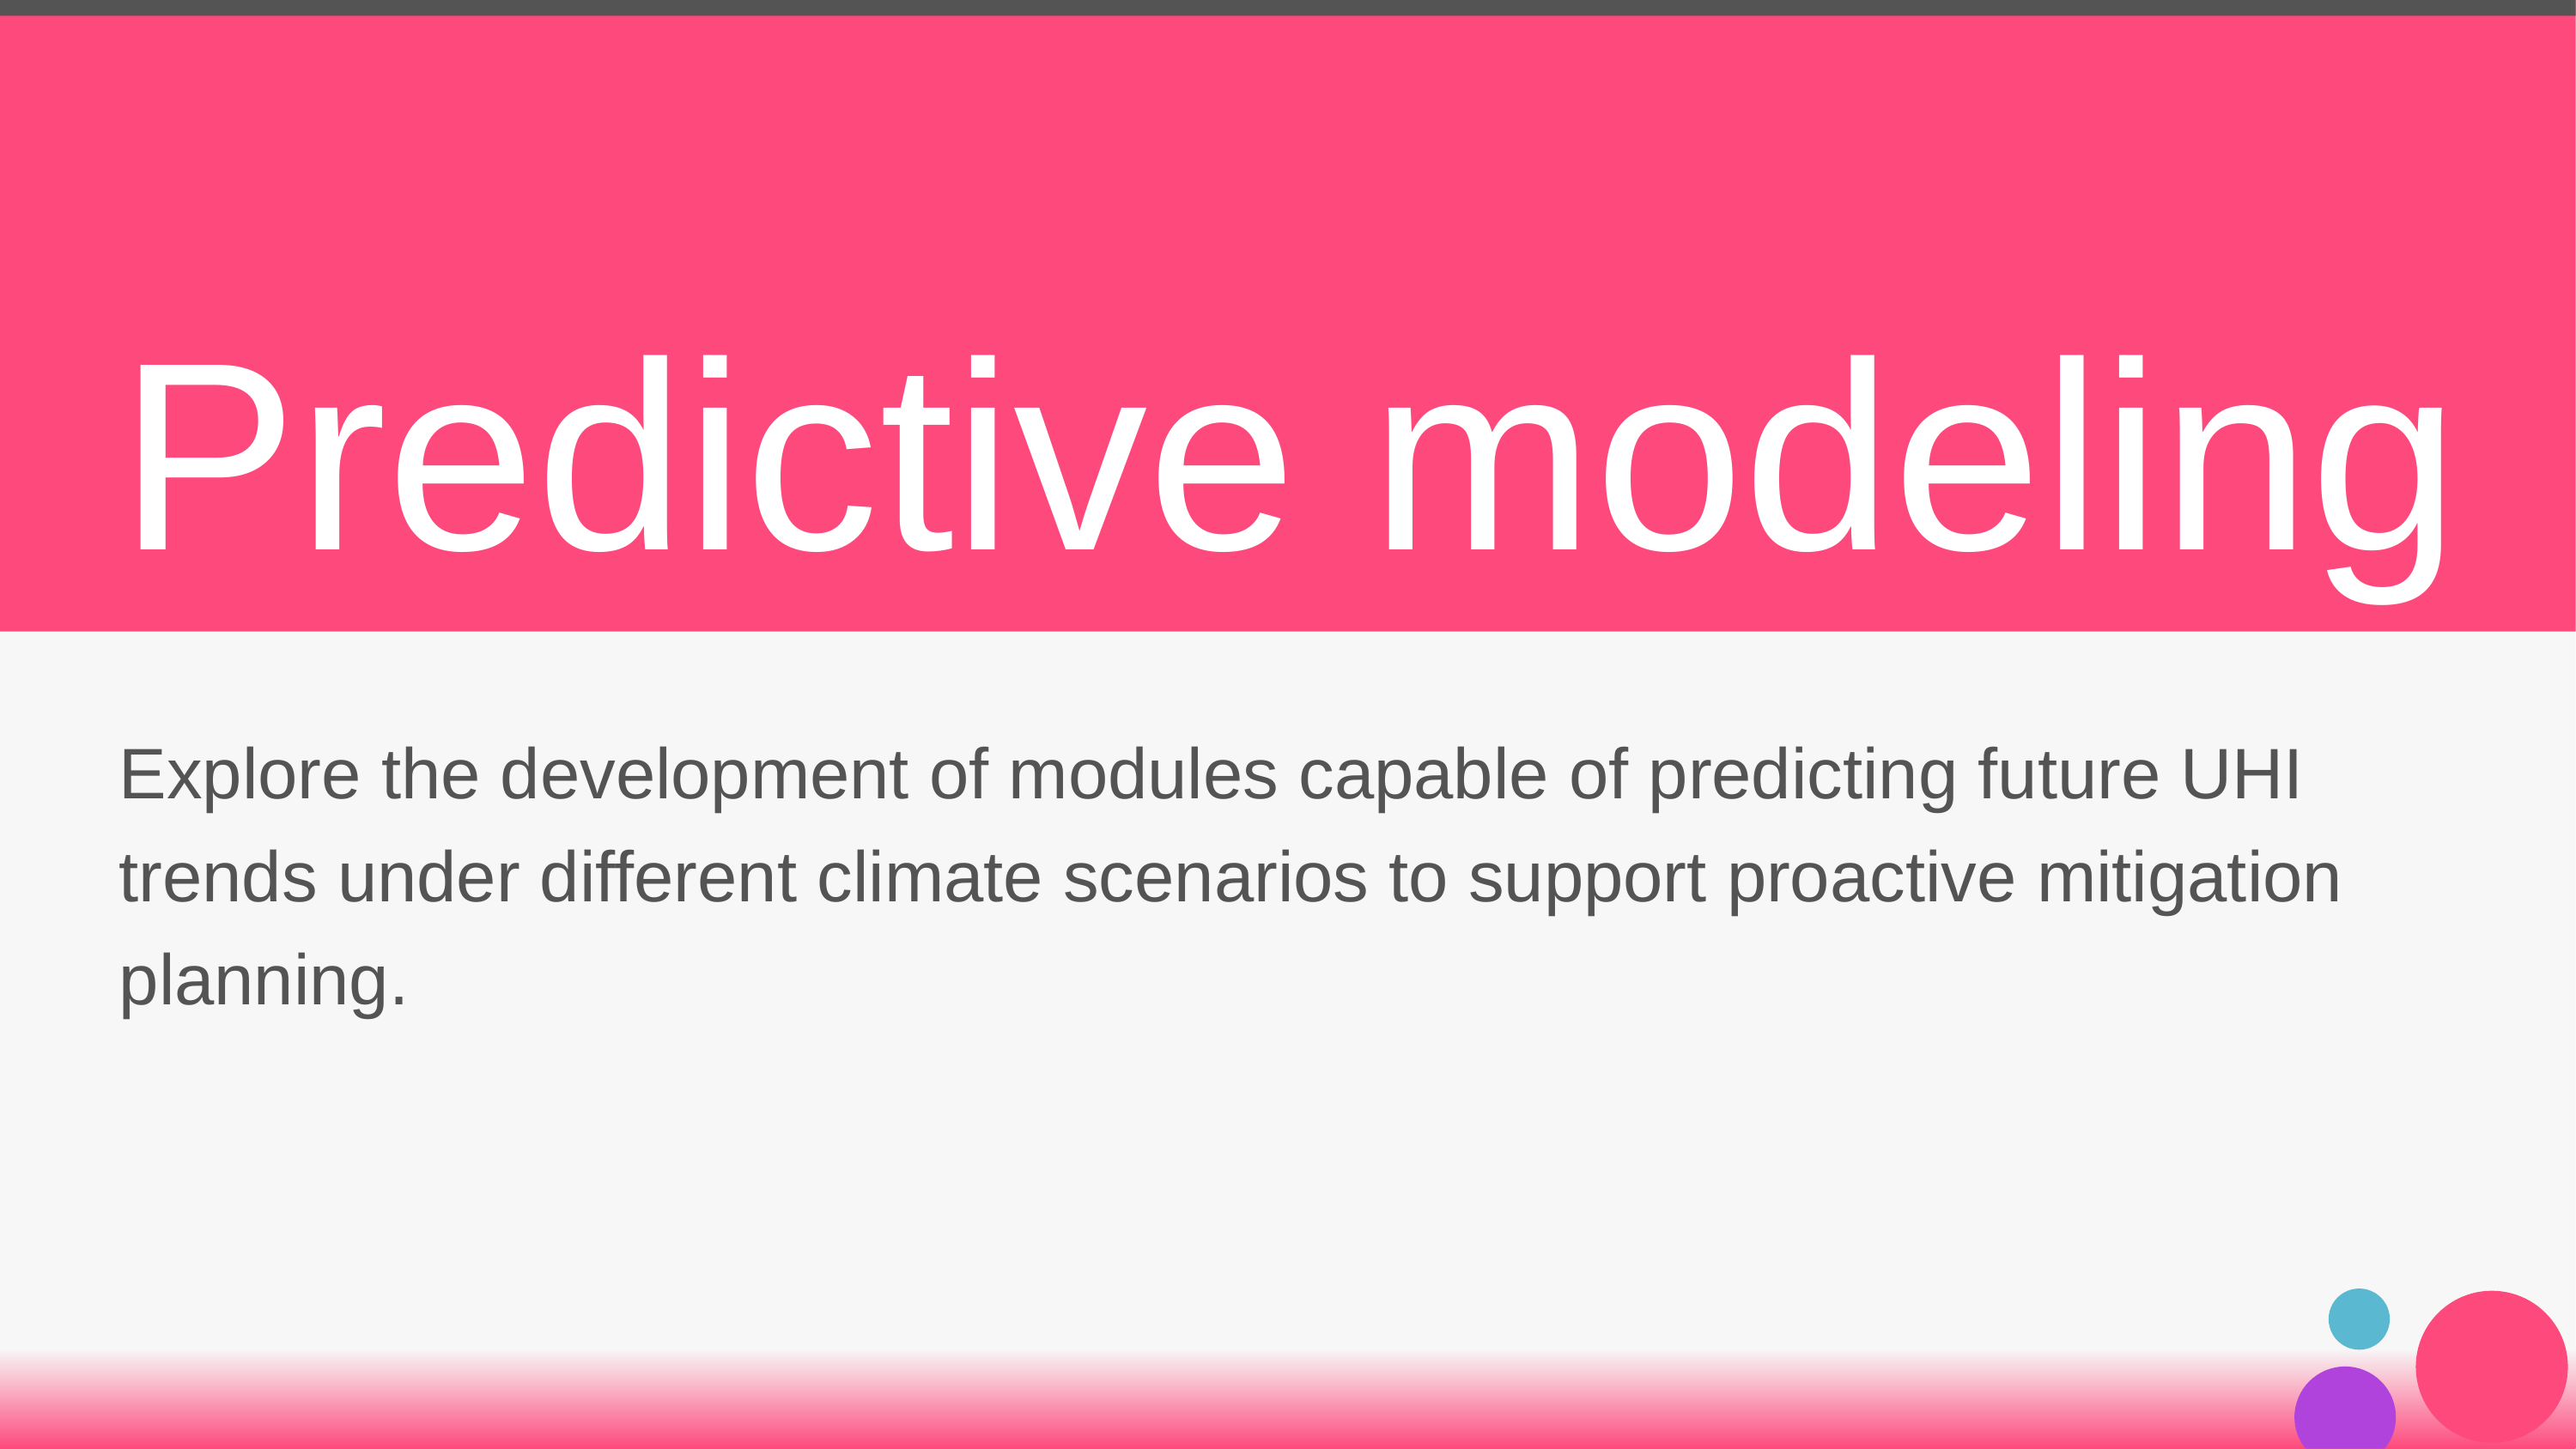

# Predictive modeling
Explore the development of modules capable of predicting future UHI trends under different climate scenarios to support proactive mitigation planning.